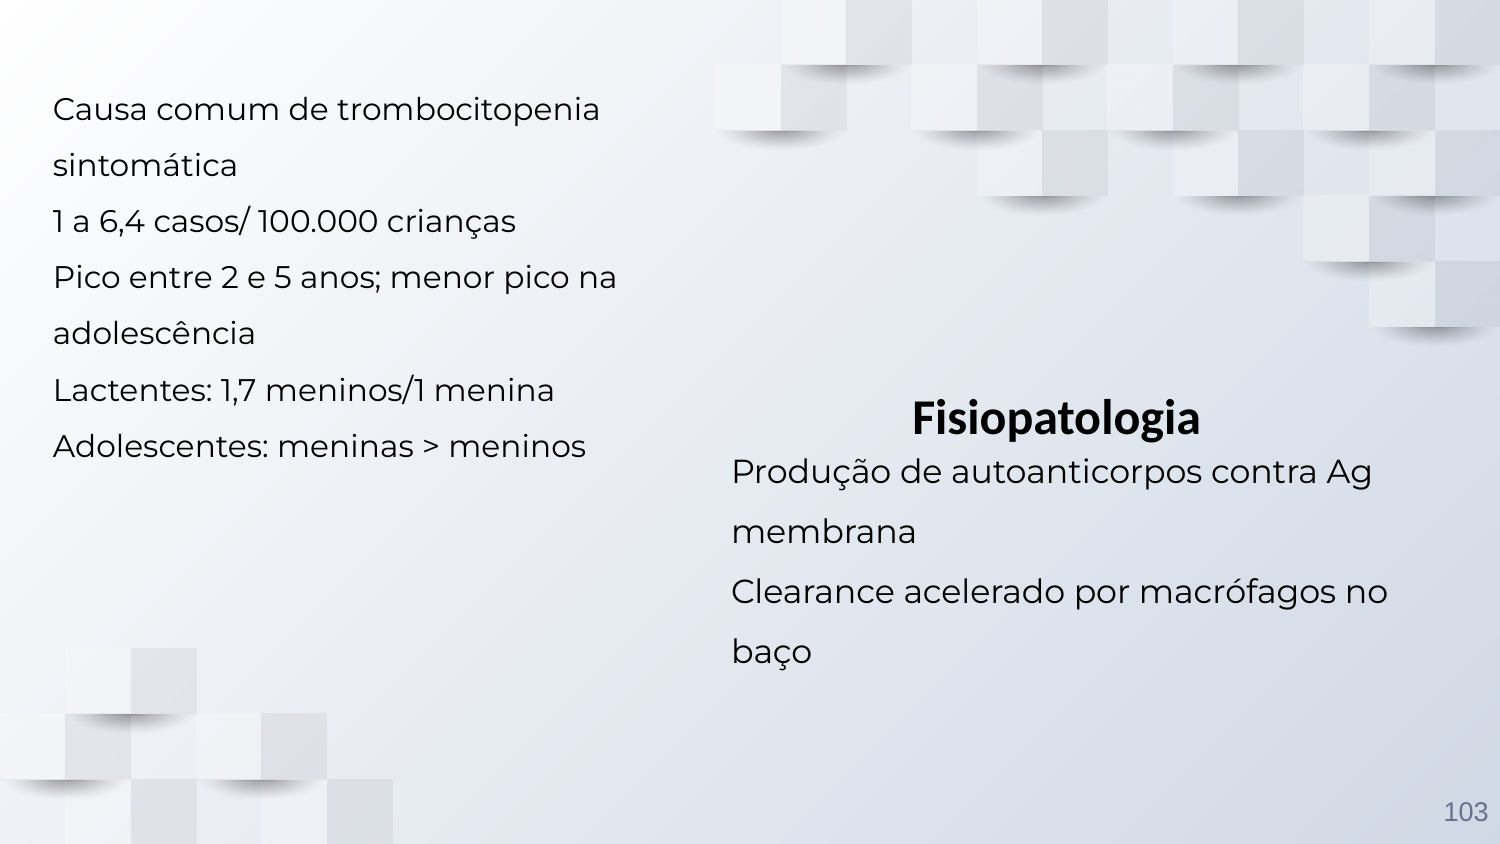

Causa comum de trombocitopenia sintomática
1 a 6,4 casos/ 100.000 crianças
Pico entre 2 e 5 anos; menor pico na adolescência
Lactentes: 1,7 meninos/1 menina
Adolescentes: meninas > meninos
Fisiopatologia
Produção de autoanticorpos contra Ag membrana
Clearance acelerado por macrófagos no baço
103